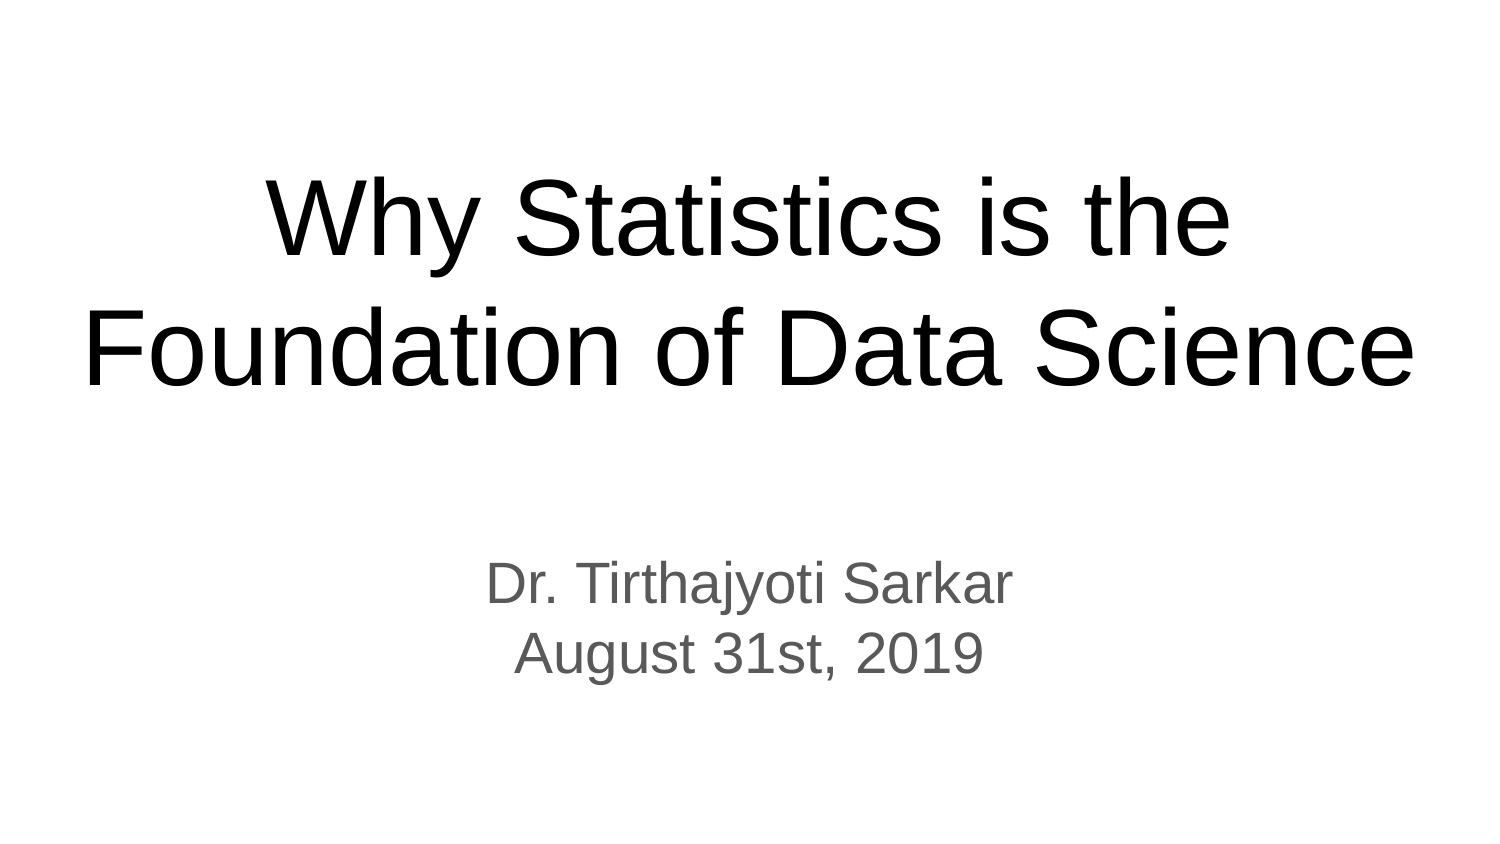

# Why Statistics is the Foundation of Data Science
Dr. Tirthajyoti Sarkar
August 31st, 2019